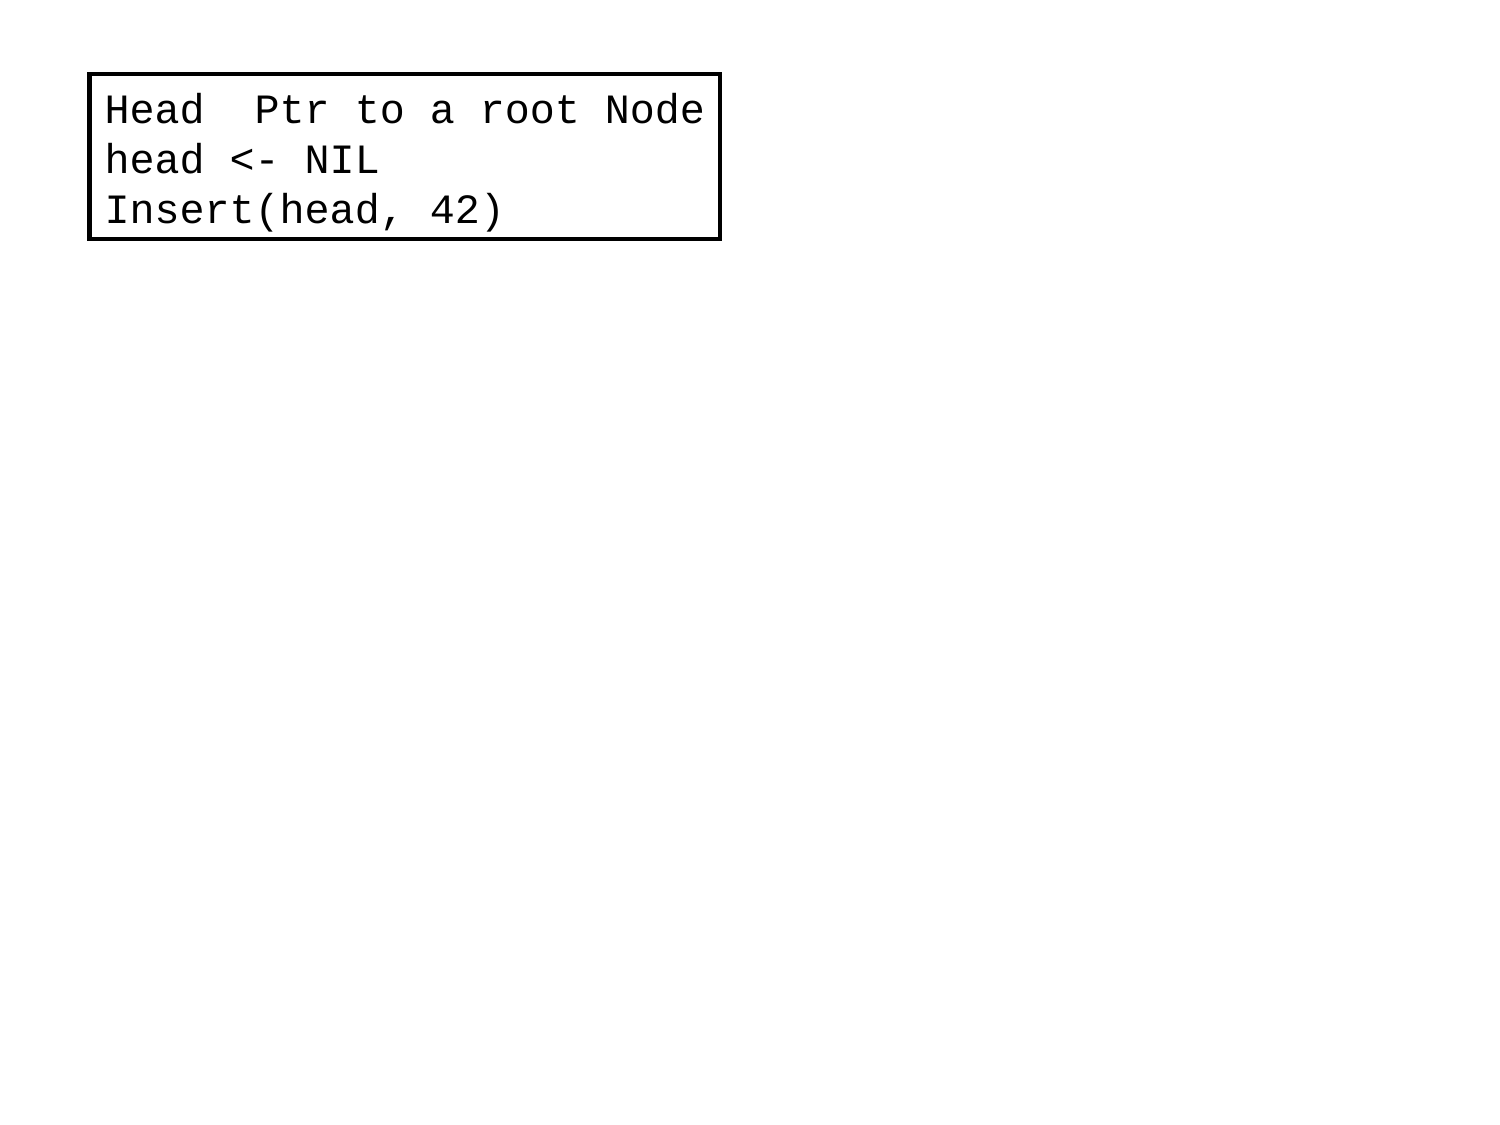

Head  Ptr to a root Node
head <- NIL
Insert(head, 42)